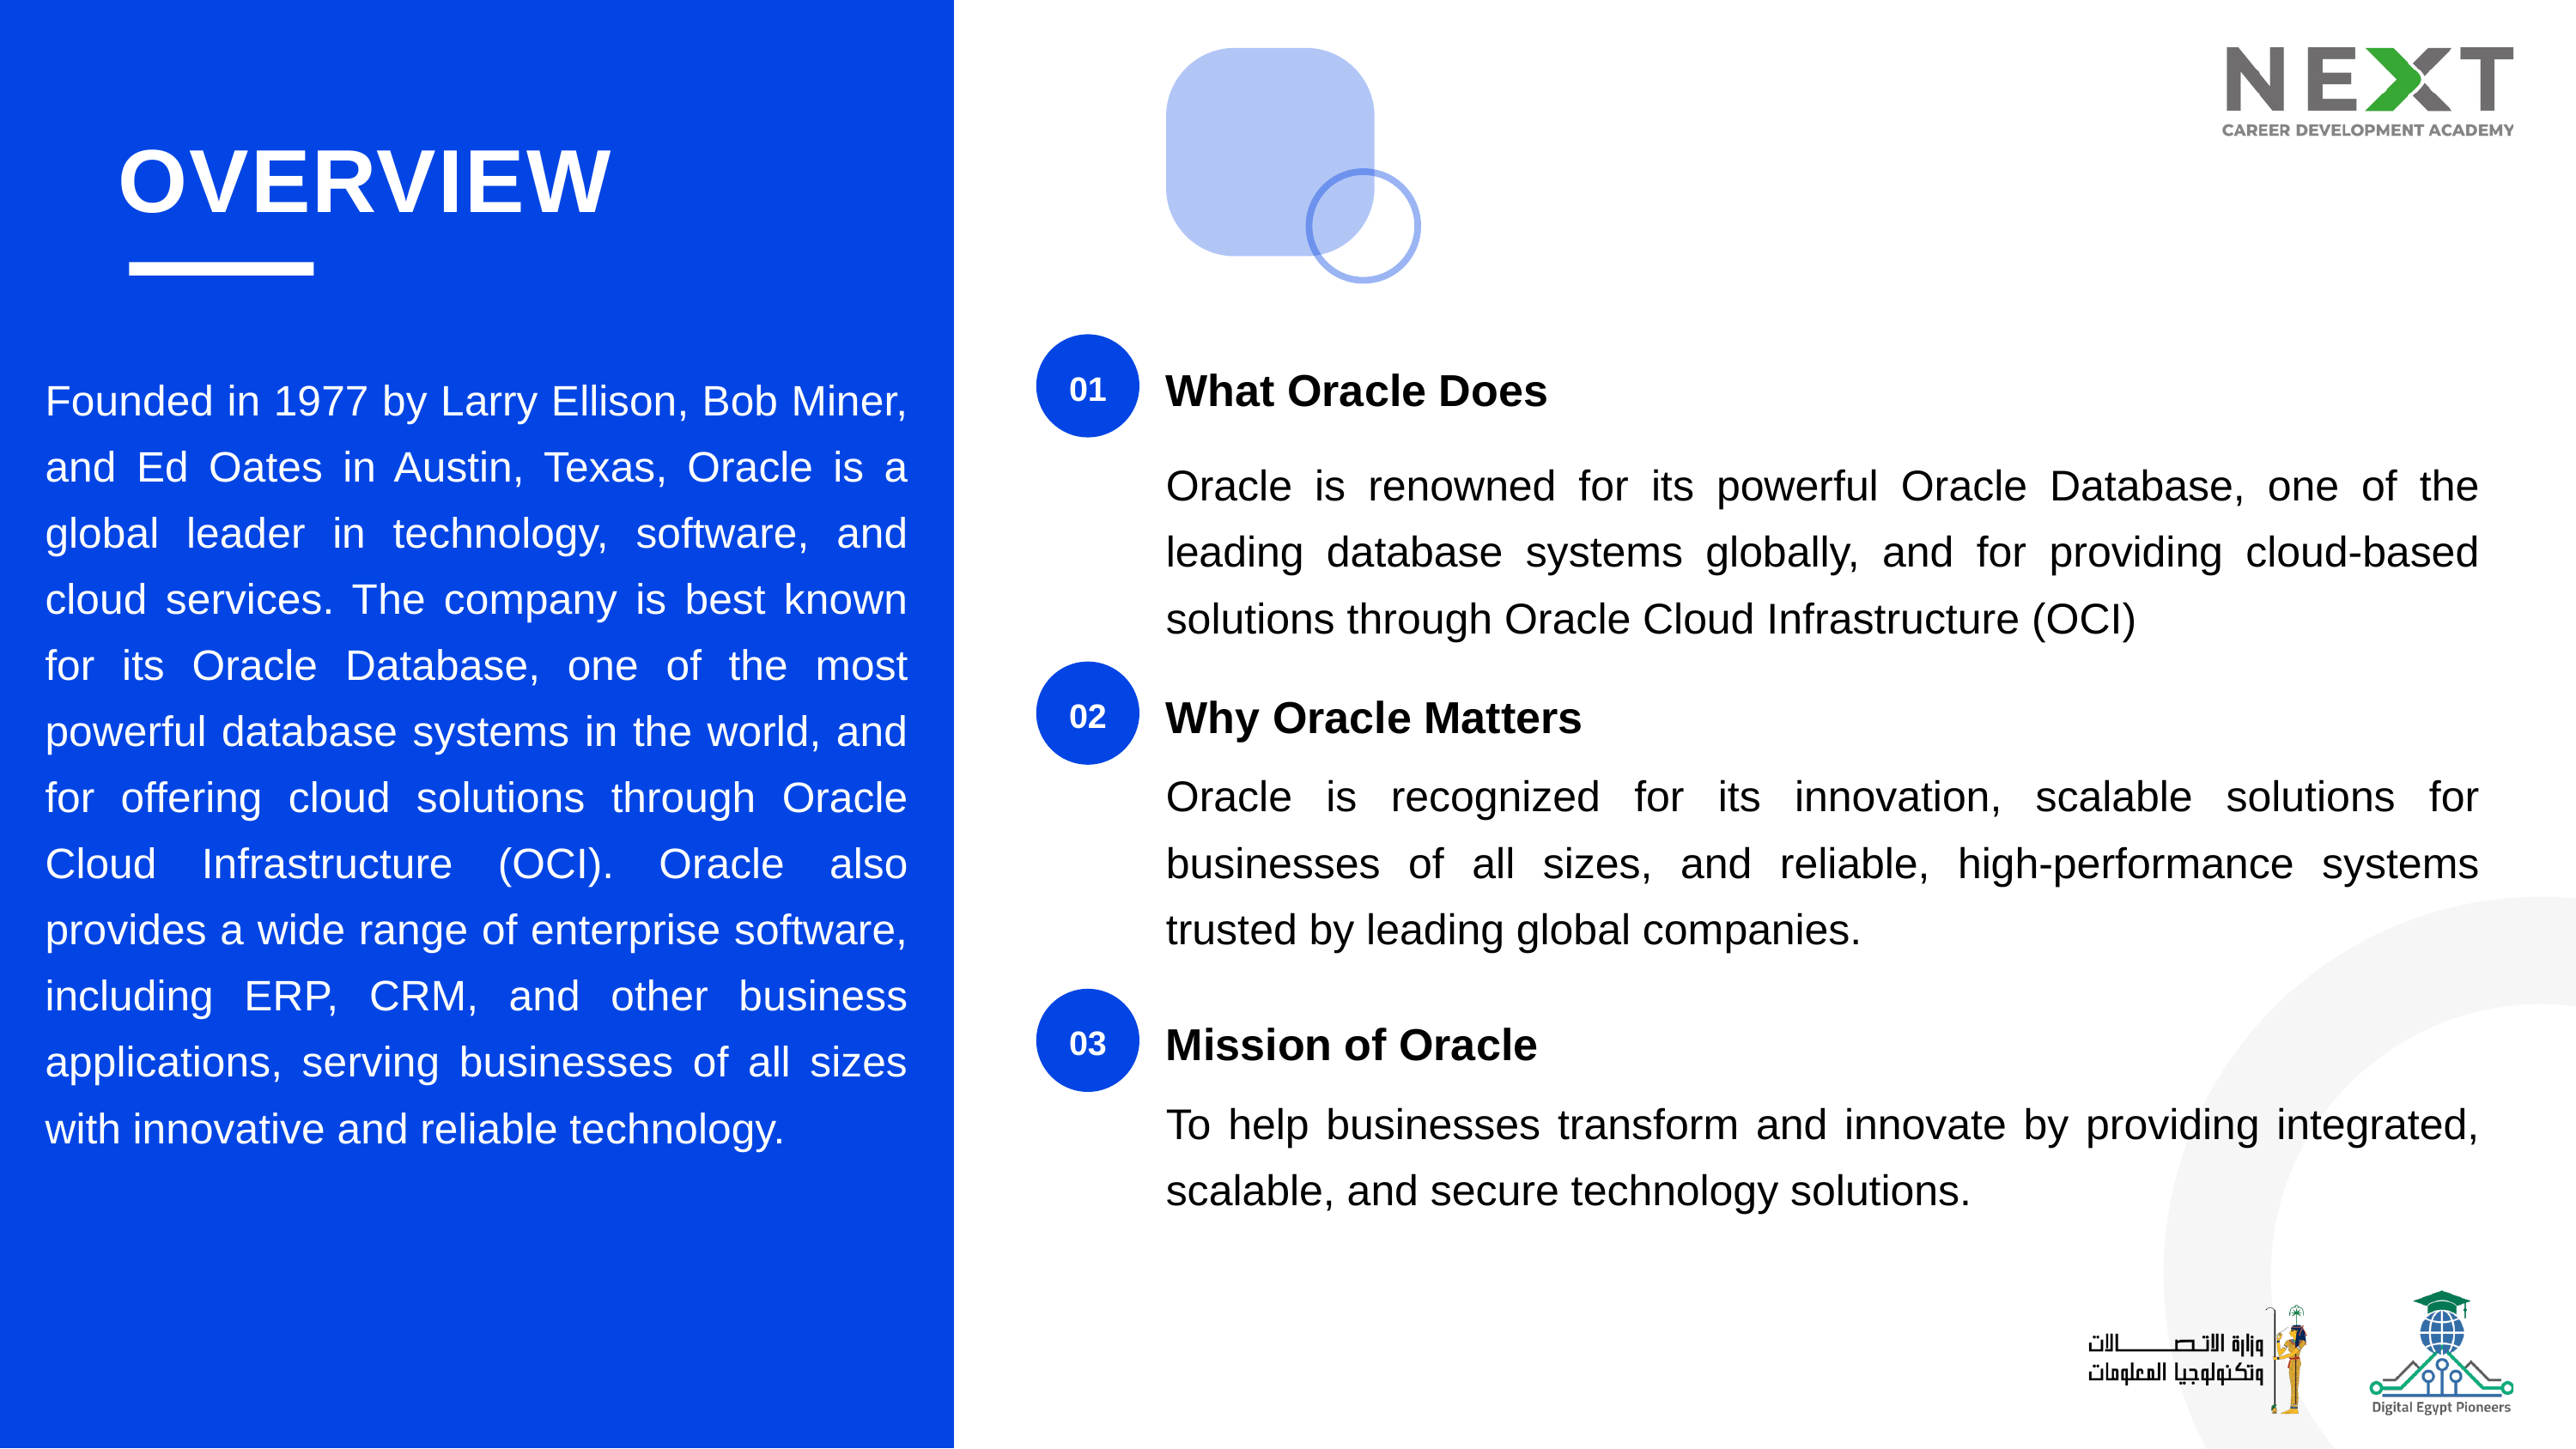

OVERVIEW

01
What Oracle Does

Founded in 1977 by Larry Ellison, Bob Miner, and Ed Oates in Austin, Texas, Oracle is a global leader in technology, software, and cloud services. The company is best known for its Oracle Database, one of the most powerful database systems in the world, and for offering cloud solutions through Oracle Cloud Infrastructure (OCI). Oracle also provides a wide range of enterprise software, including ERP, CRM, and other business applications, serving businesses of all sizes with innovative and reliable technology.
Oracle is renowned for its powerful Oracle Database, one of the leading database systems globally, and for providing cloud-based solutions through Oracle Cloud Infrastructure (OCI)

02
Why Oracle Matters

Oracle is recognized for its innovation, scalable solutions for businesses of all sizes, and reliable, high-performance systems trusted by leading global companies.

03
Mission of Oracle
To help businesses transform and innovate by providing integrated, scalable, and secure technology solutions.